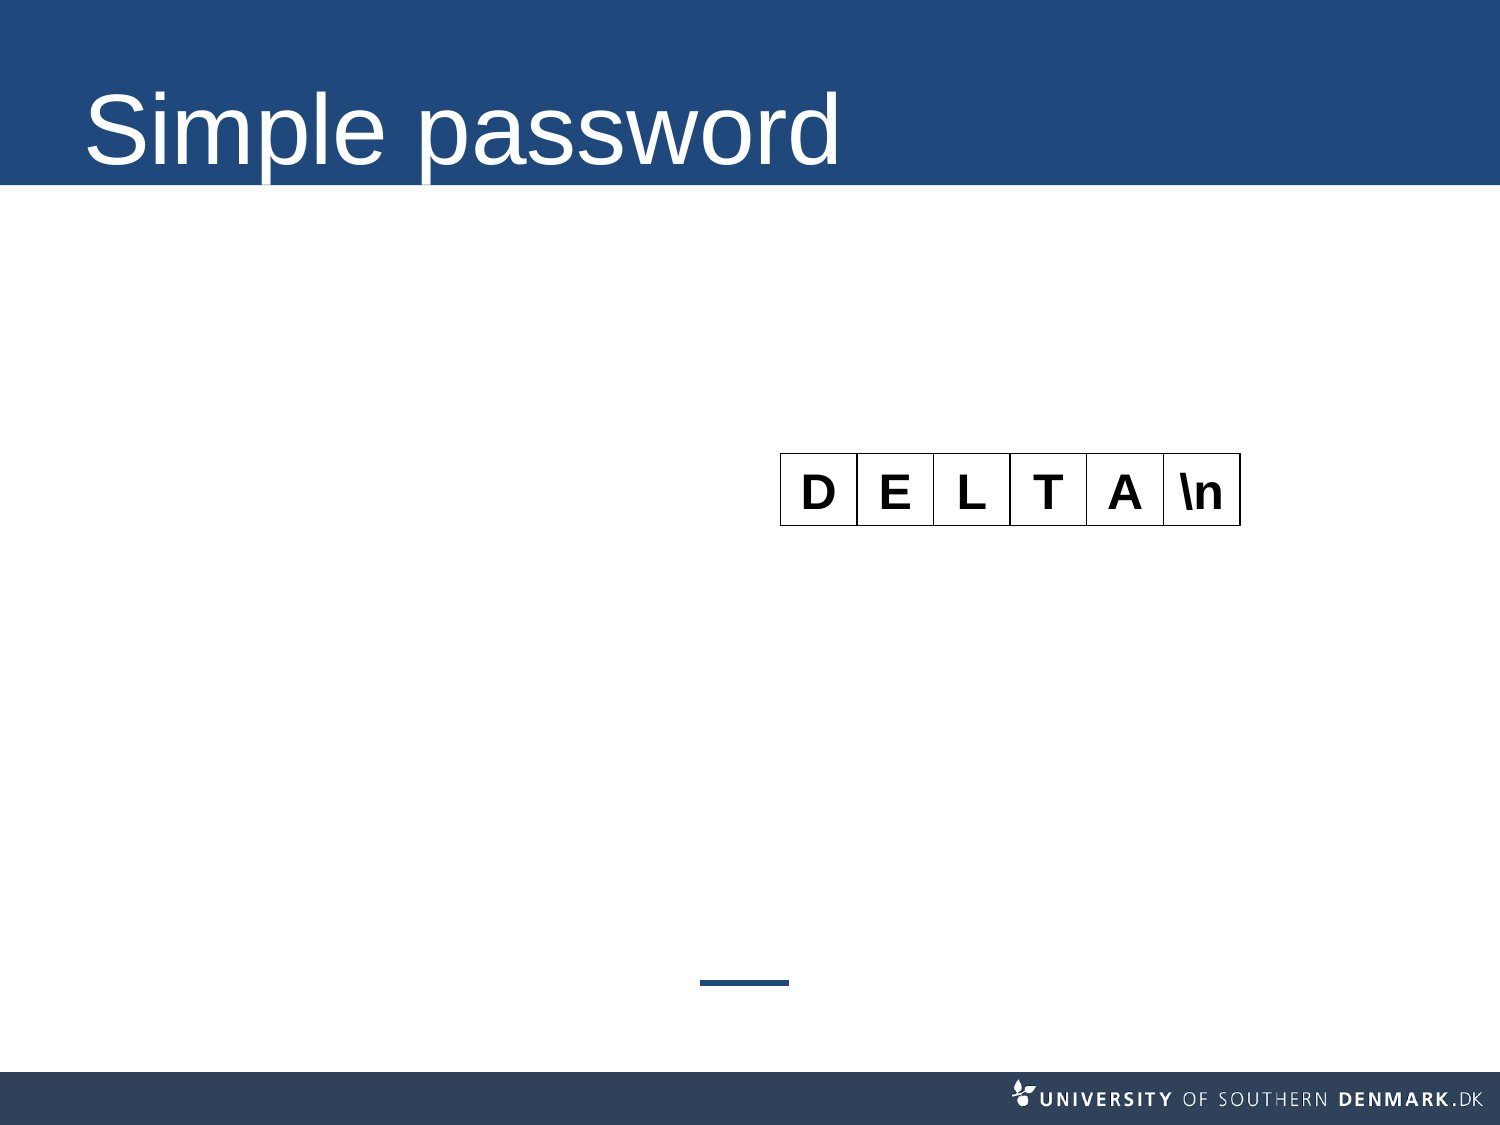

# Simple password
D
E
L
T
A
\n